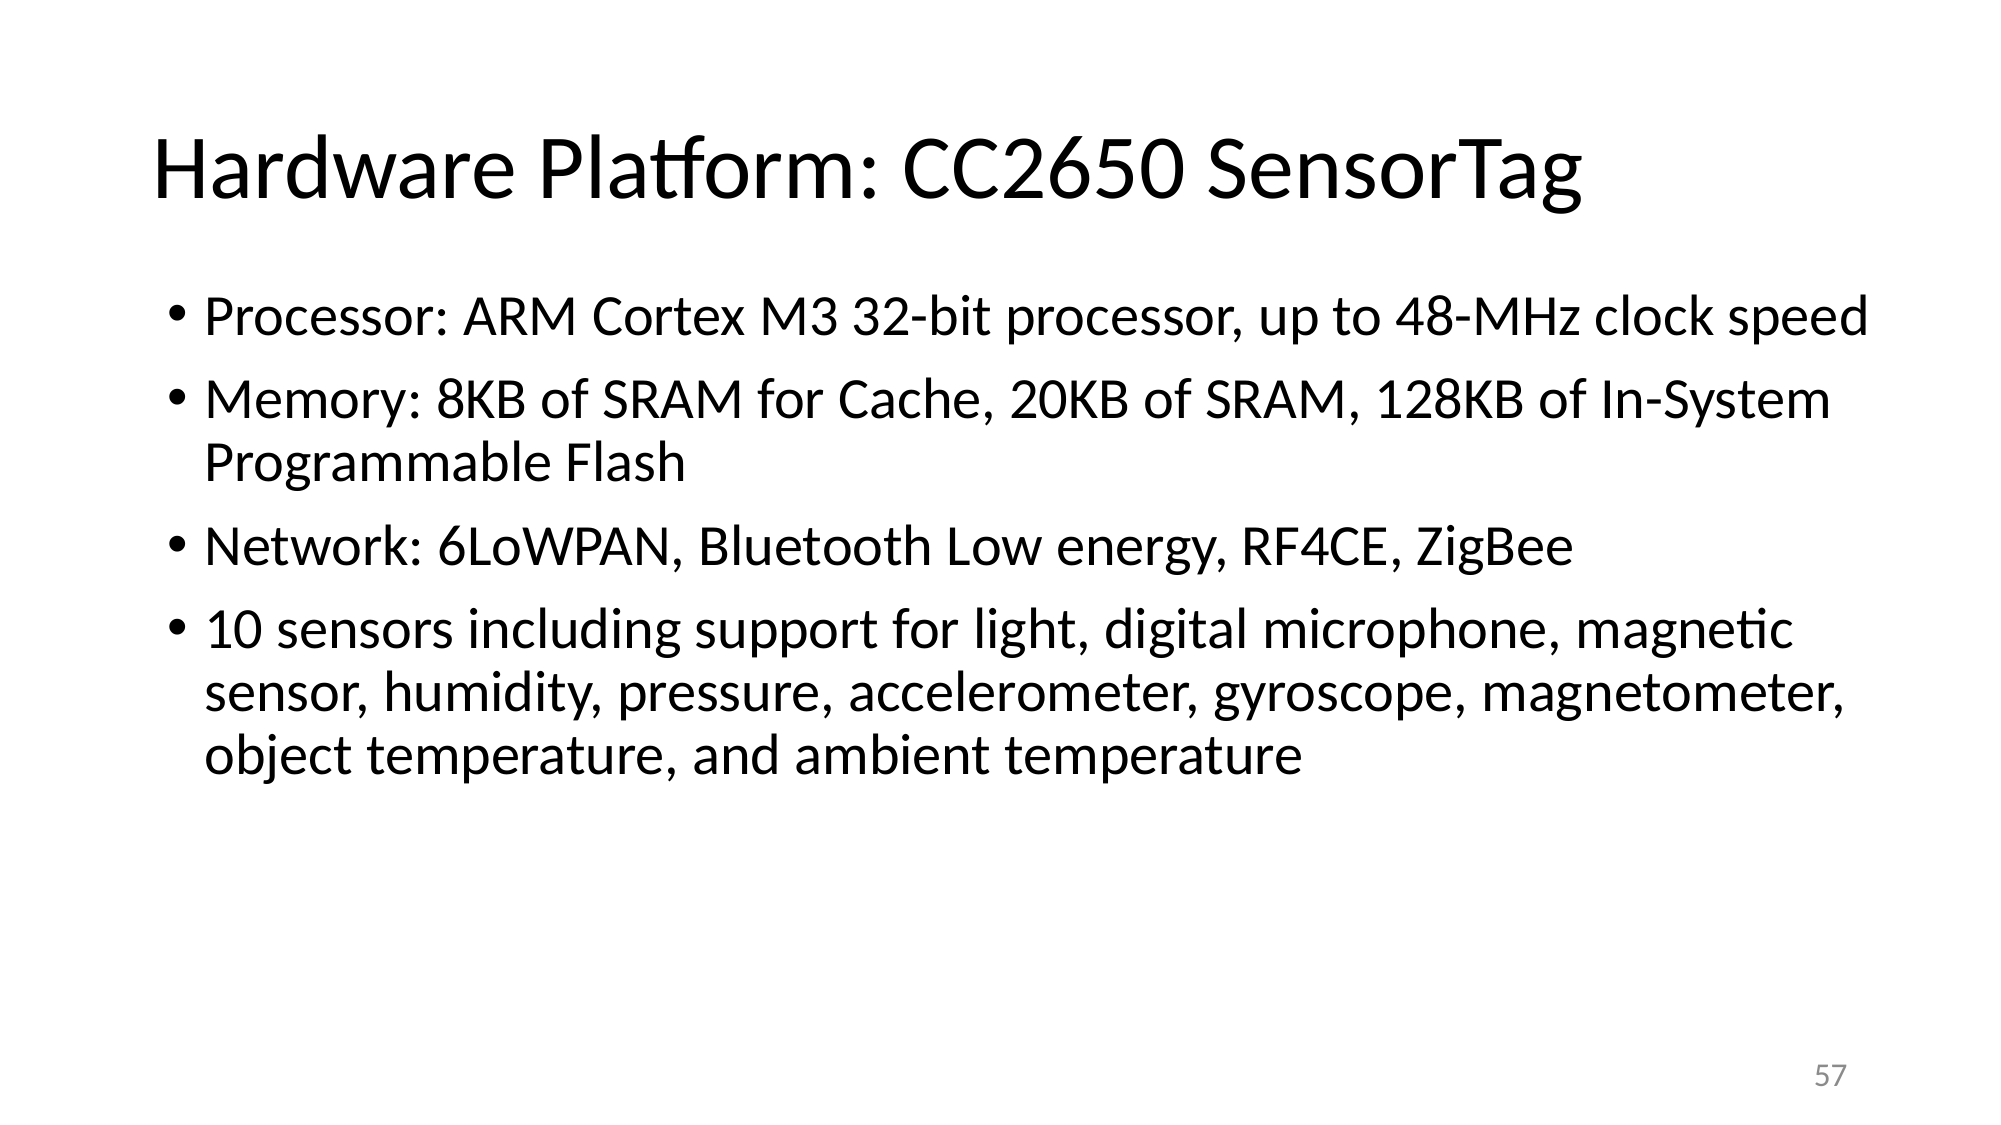

# Hardware Platform: CC2650 SensorTag
Processor: ARM Cortex M3 32-bit processor, up to 48-MHz clock speed
Memory: 8KB of SRAM for Cache, 20KB of SRAM, 128KB of In-System Programmable Flash
Network: 6LoWPAN, Bluetooth Low energy, RF4CE, ZigBee
10 sensors including support for light, digital microphone, magnetic sensor, humidity, pressure, accelerometer, gyroscope, magnetometer, object temperature, and ambient temperature
57